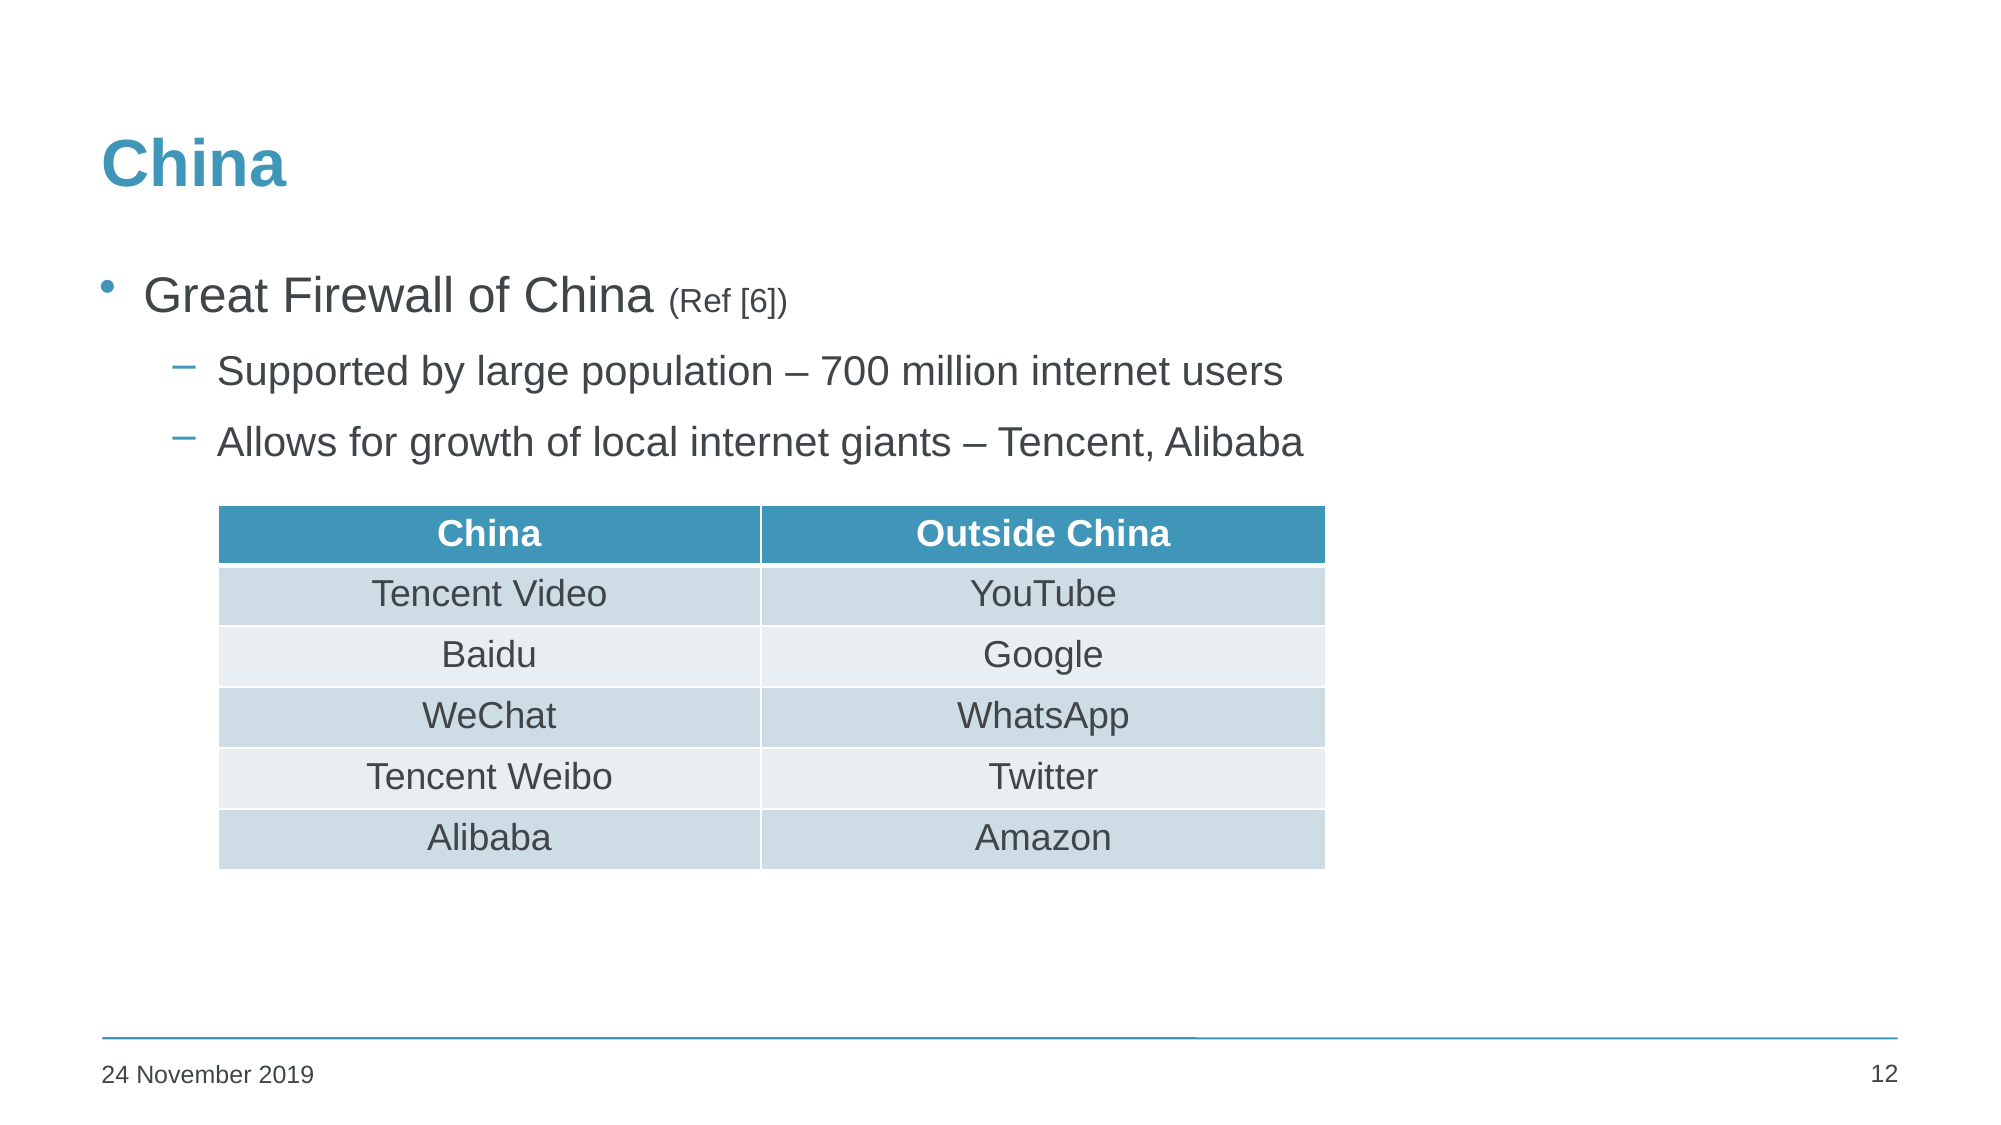

# China
Great Firewall of China (Ref [6])
Supported by large population – 700 million internet users
Allows for growth of local internet giants – Tencent, Alibaba

| China | Outside China |
| --- | --- |
| Tencent Video | YouTube |
| Baidu | Google |
| WeChat | WhatsApp |
| Tencent Weibo | Twitter |
| Alibaba | Amazon |
12
24 November 2019